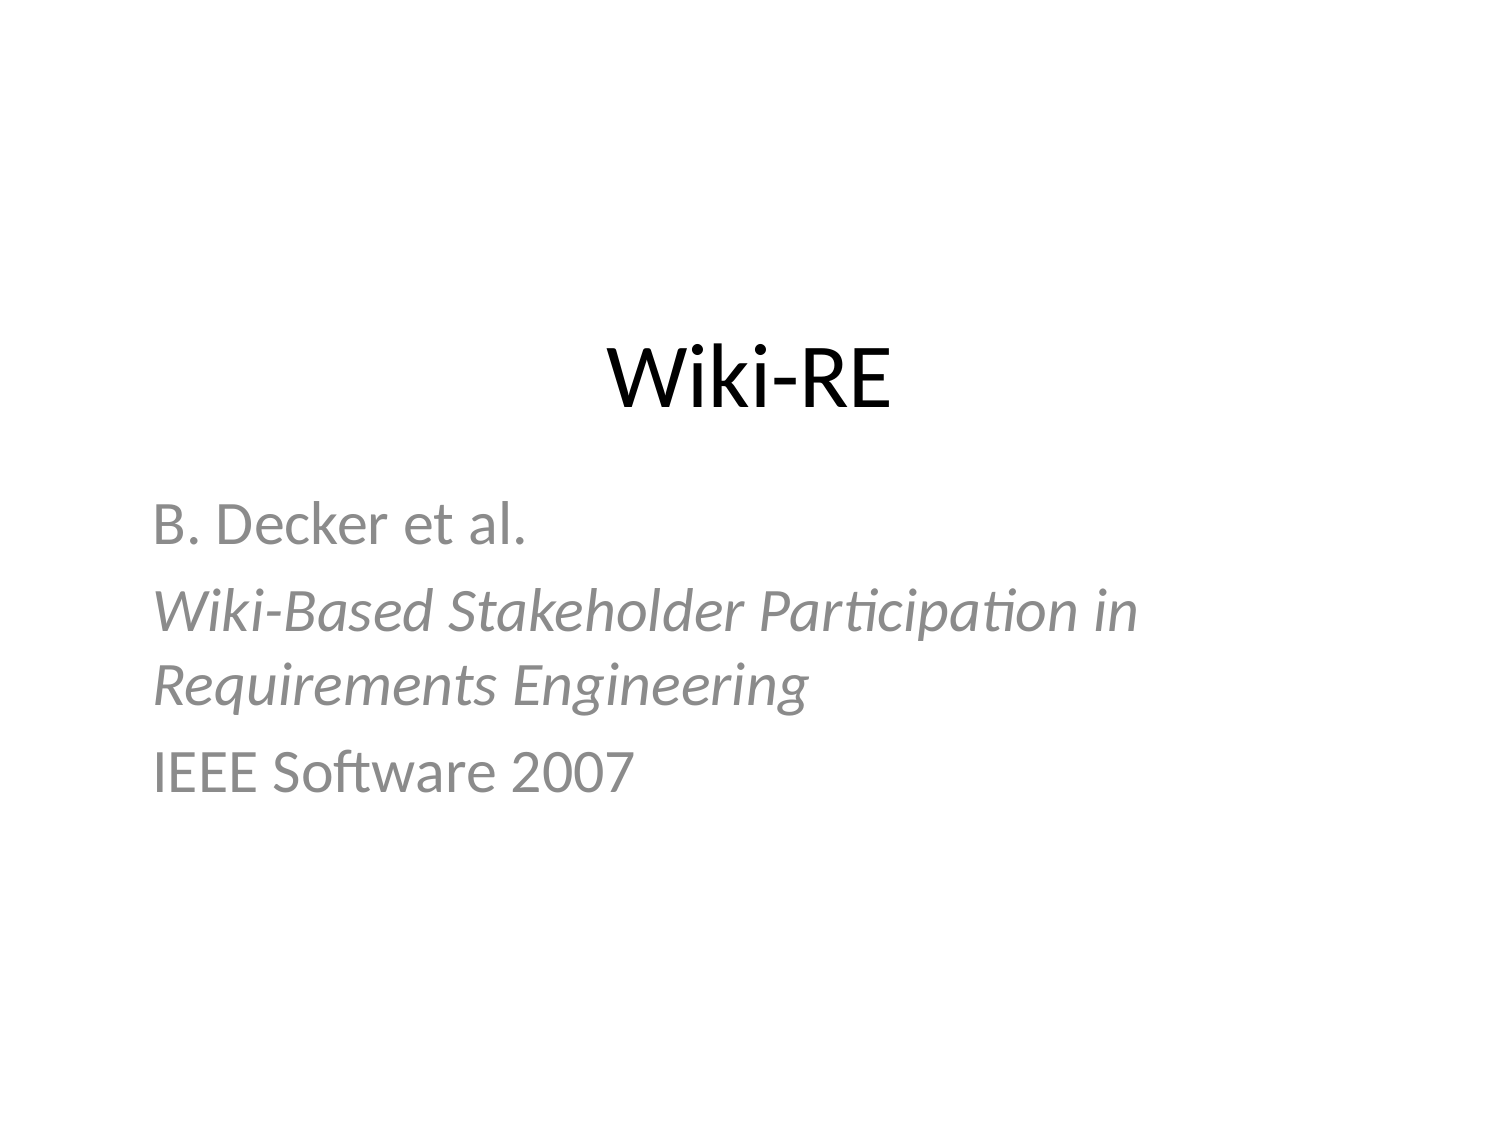

# Wiki-RE
B. Decker et al.
Wiki-Based Stakeholder Participation in Requirements Engineering
IEEE Software 2007